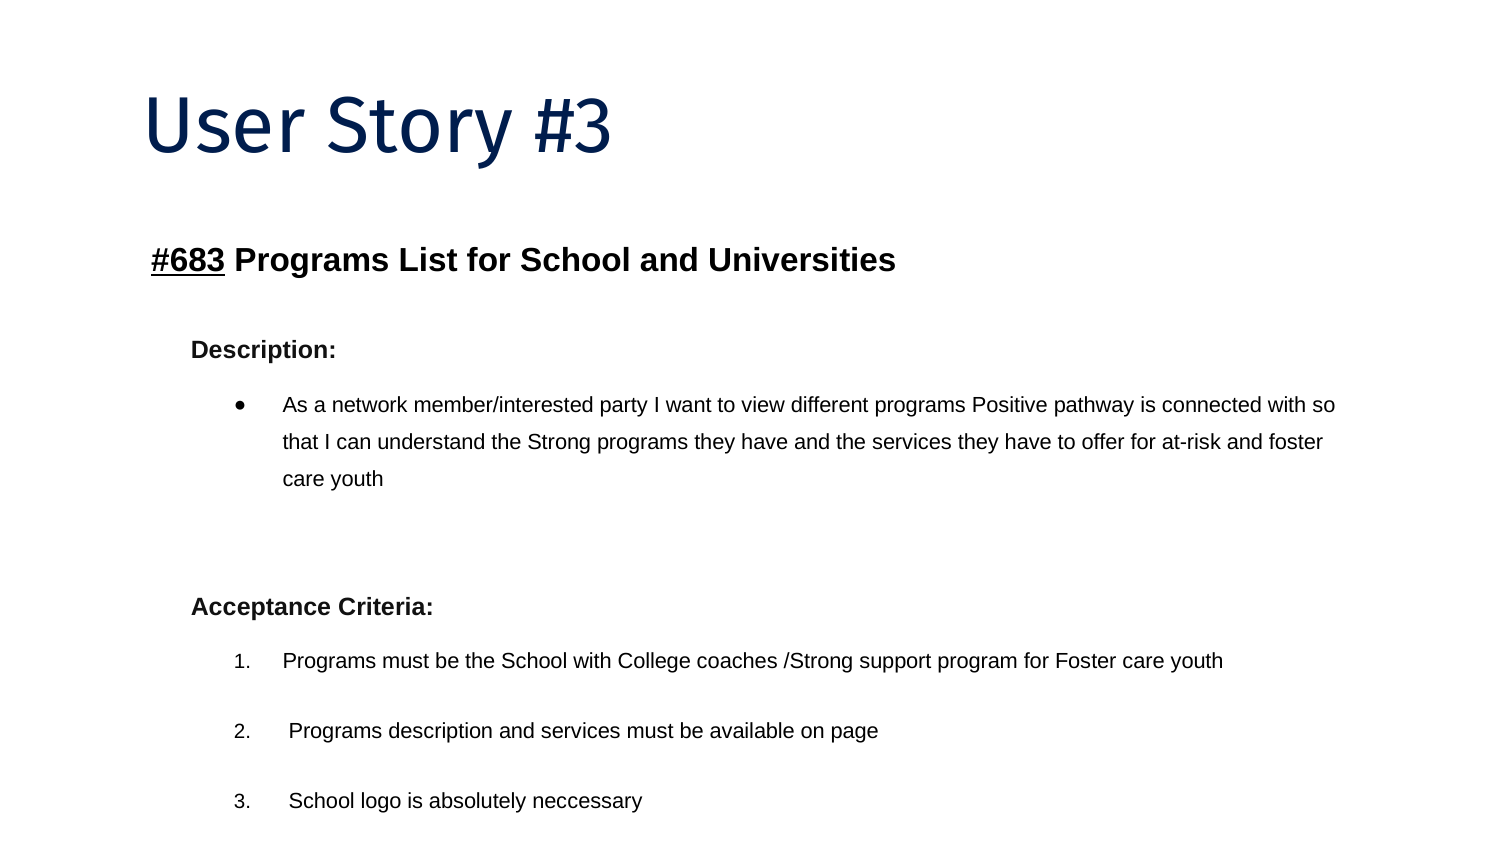

# User Story #3
#683 Programs List for School and Universities

Description:
As a network member/interested party I want to view different programs Positive pathway is connected with so that I can understand the Strong programs they have and the services they have to offer for at-risk and foster care youth

Acceptance Criteria:
Programs must be the School with College coaches /Strong support program for Foster care youth
 Programs description and services must be available on page
 School logo is absolutely neccessary